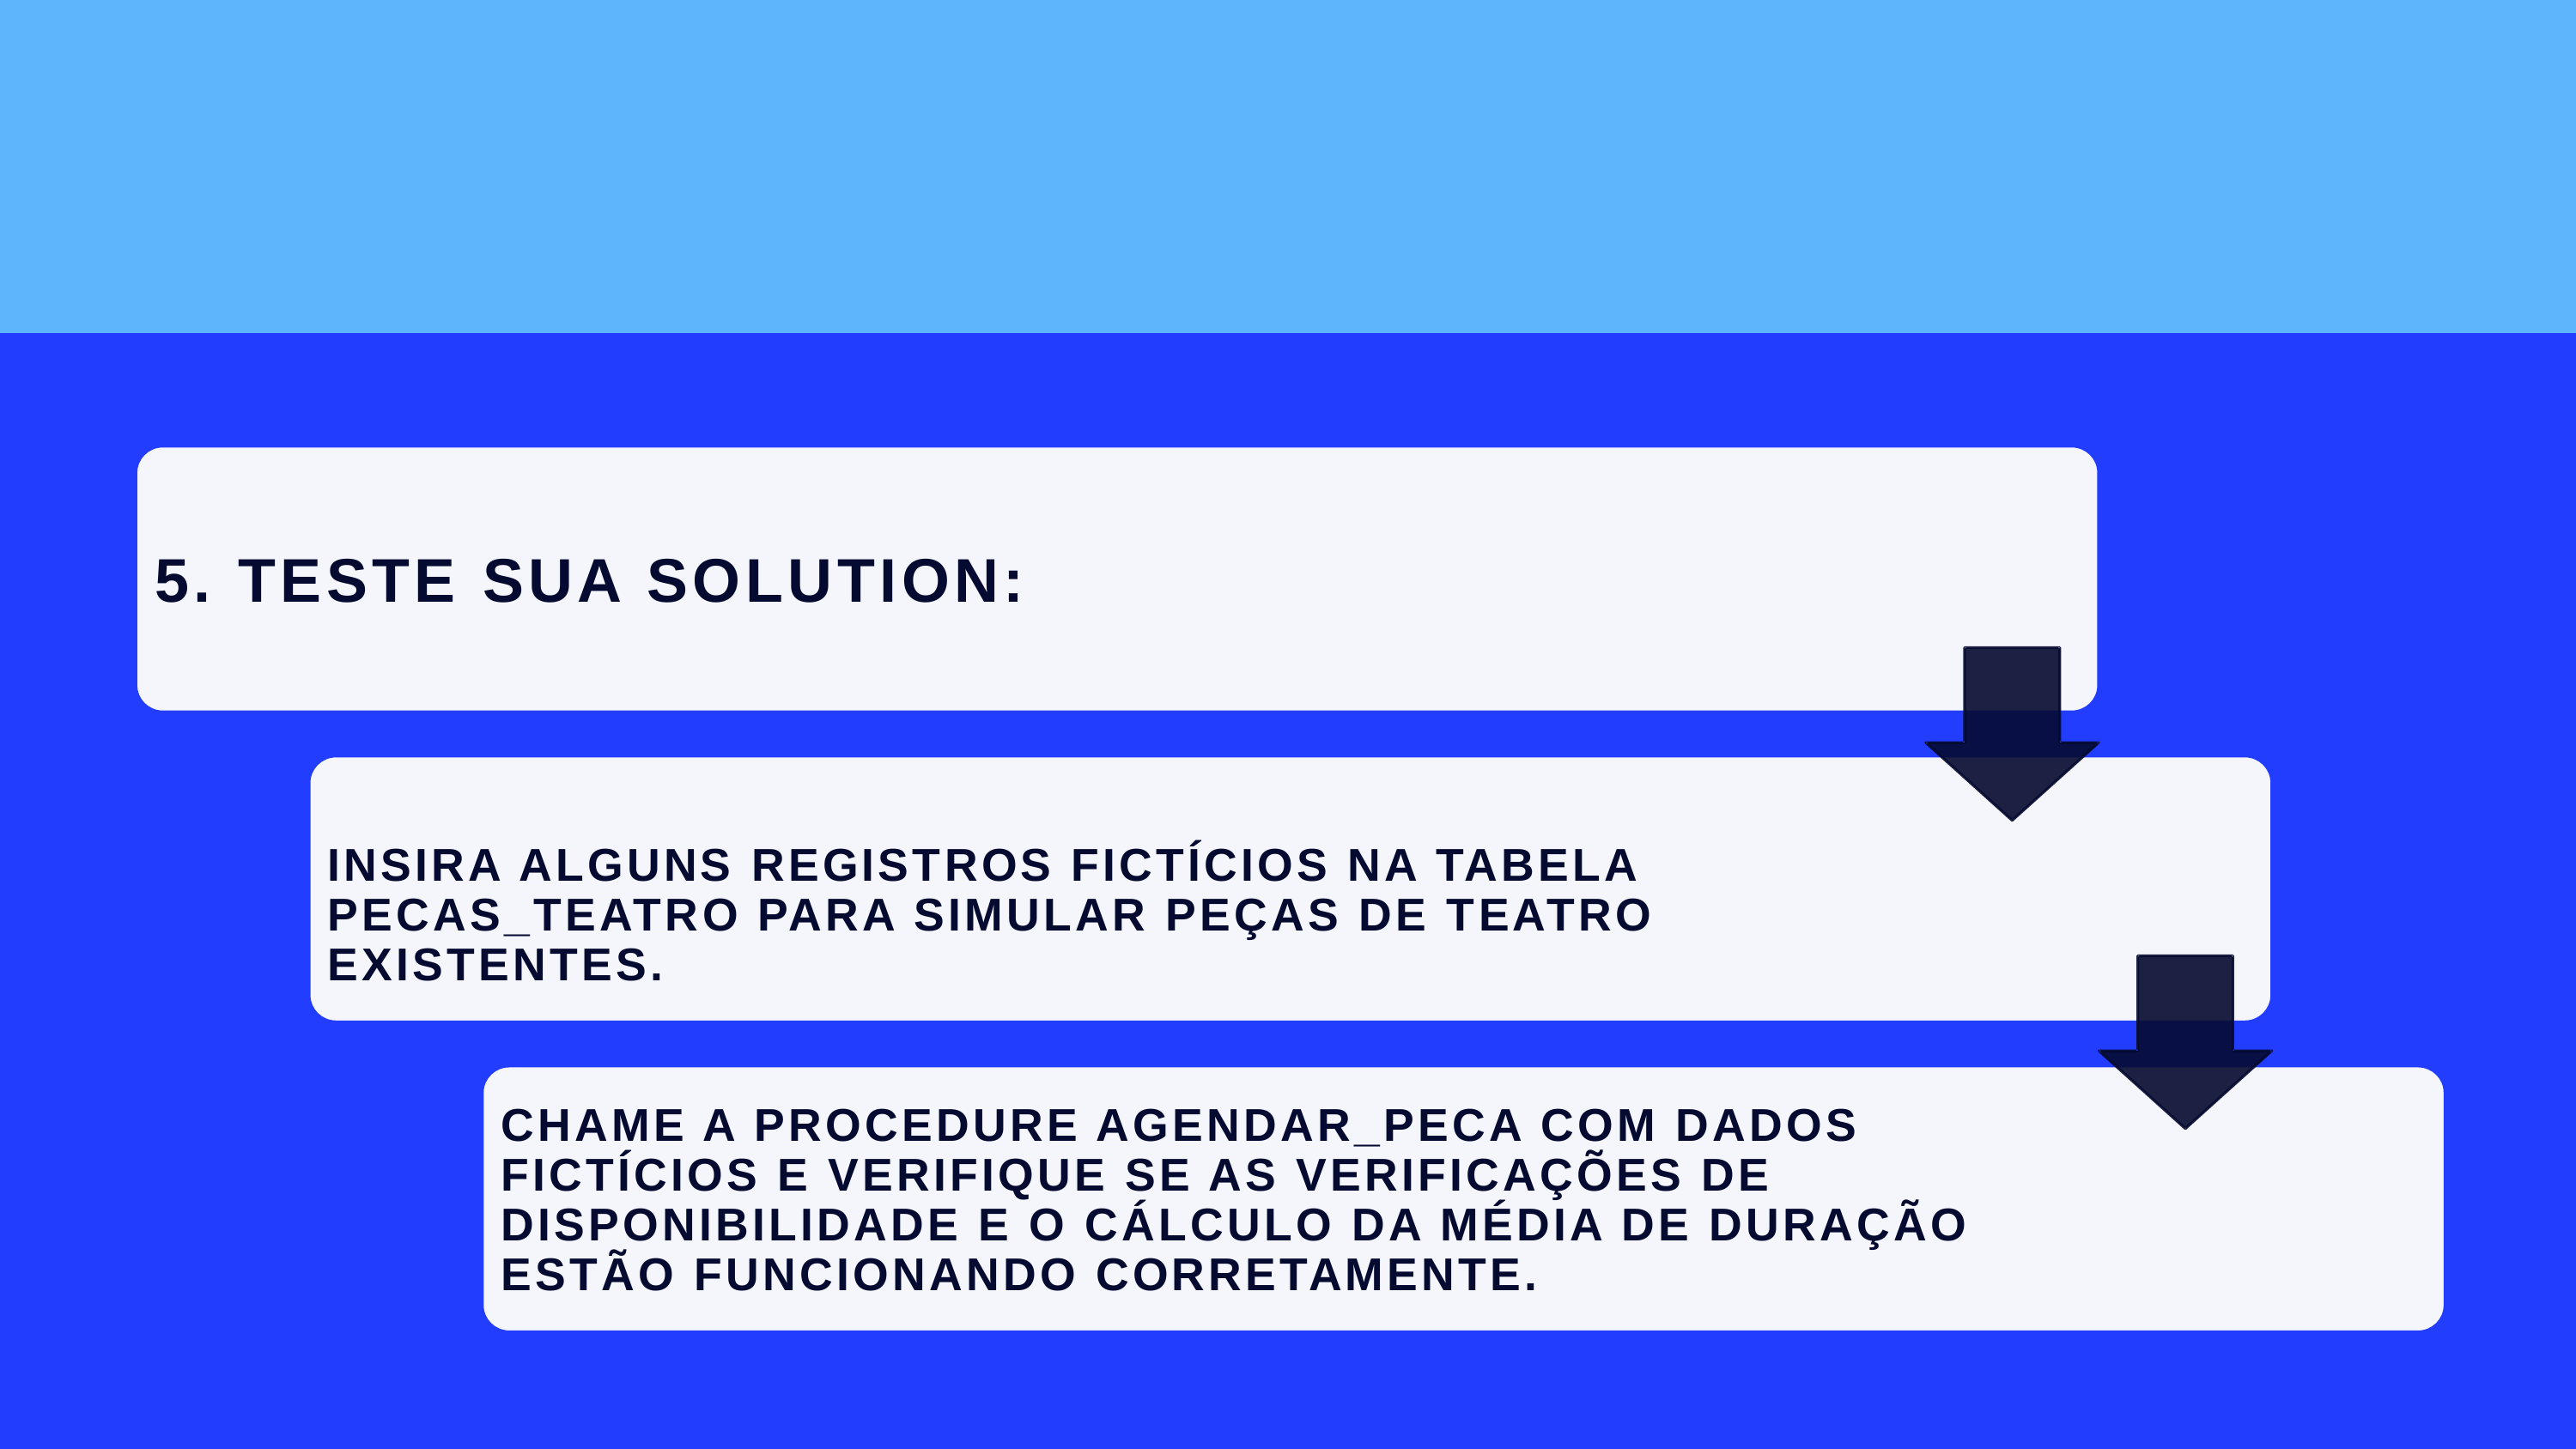

5. TESTE SUA SOLUTION:

INSIRA ALGUNS REGISTROS FICTÍCIOS NA TABELA PECAS_TEATRO PARA SIMULAR PEÇAS DE TEATRO EXISTENTES.

CHAME A PROCEDURE AGENDAR_PECA COM DADOS FICTÍCIOS E VERIFIQUE SE AS VERIFICAÇÕES DE DISPONIBILIDADE E O CÁLCULO DA MÉDIA DE DURAÇÃO ESTÃO FUNCIONANDO CORRETAMENTE.